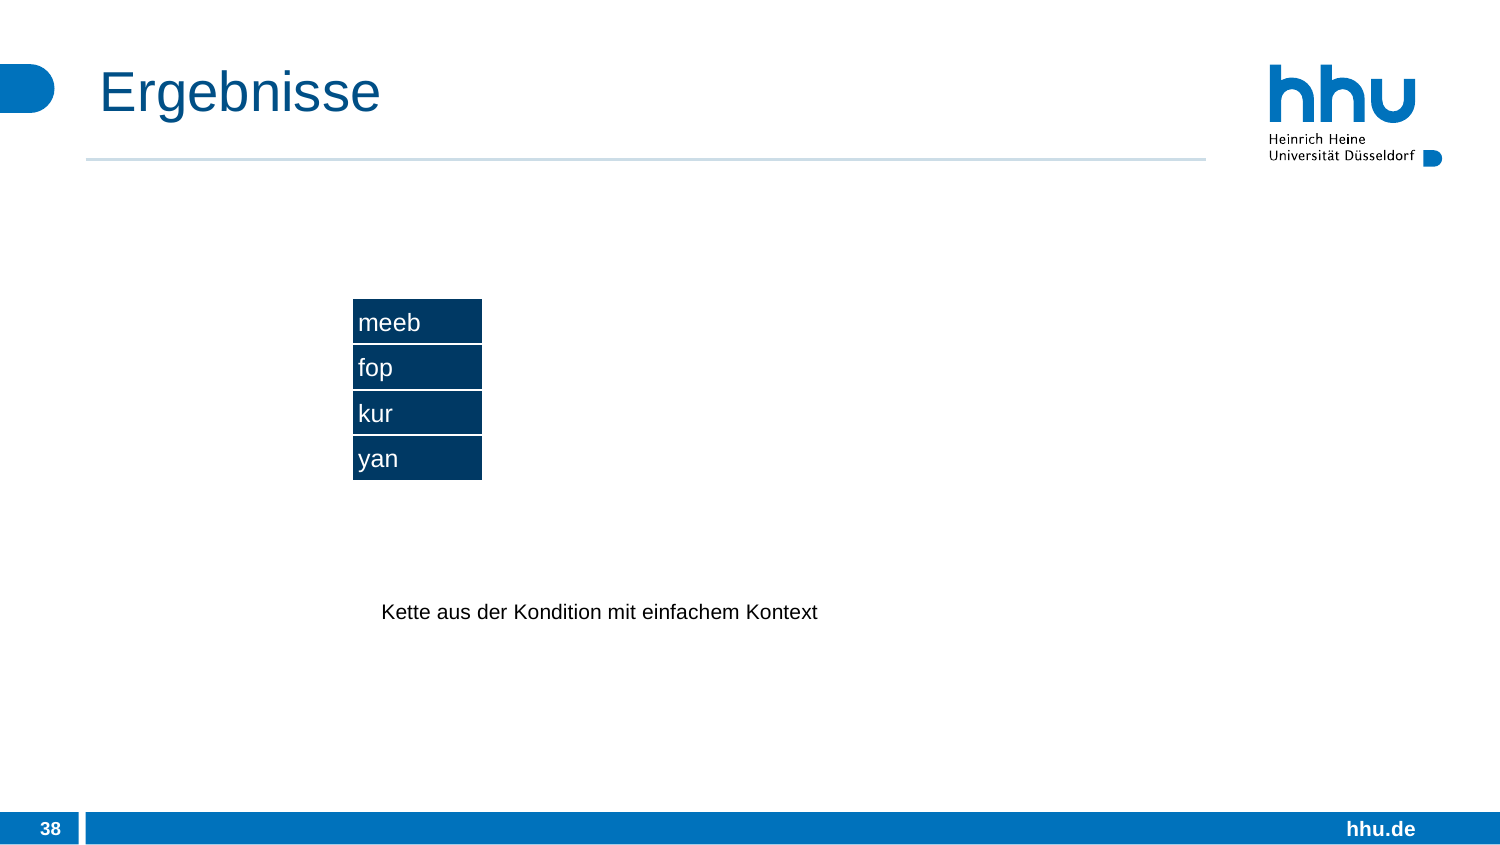

# Ergebnisse

| meeb | meep | meep | meep | meep | meep |
| --- | --- | --- | --- | --- | --- |
| fop | fup | fup | fup | fup | fup |
| kur | kur | kur | kur | kur | kur |
| yan | yan | yan | yan | yan | yan |
Kette aus der Kondition mit einfachem Kontext
38